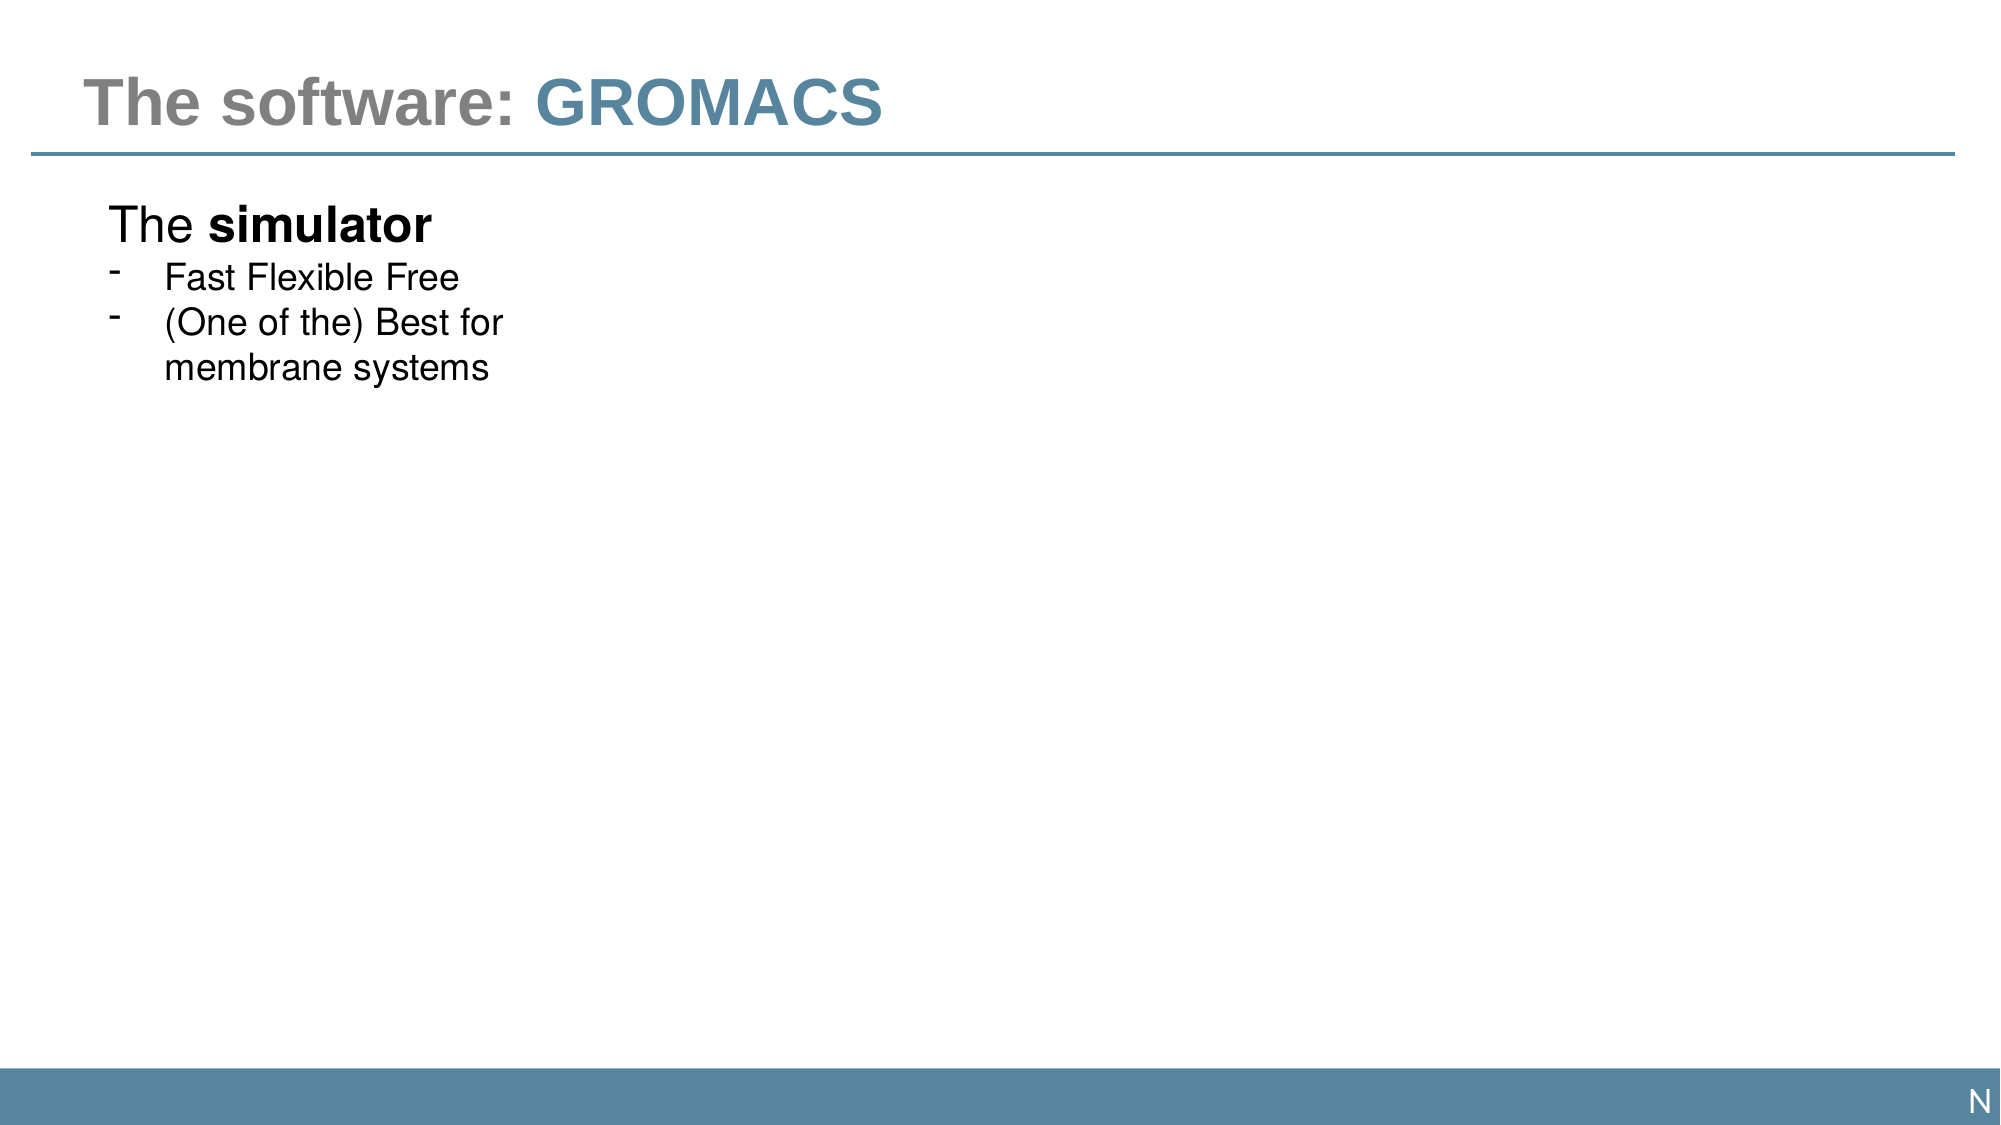

The software: GROMACS
The simulator
Fast Flexible Free
(One of the) Best for membrane systems
N